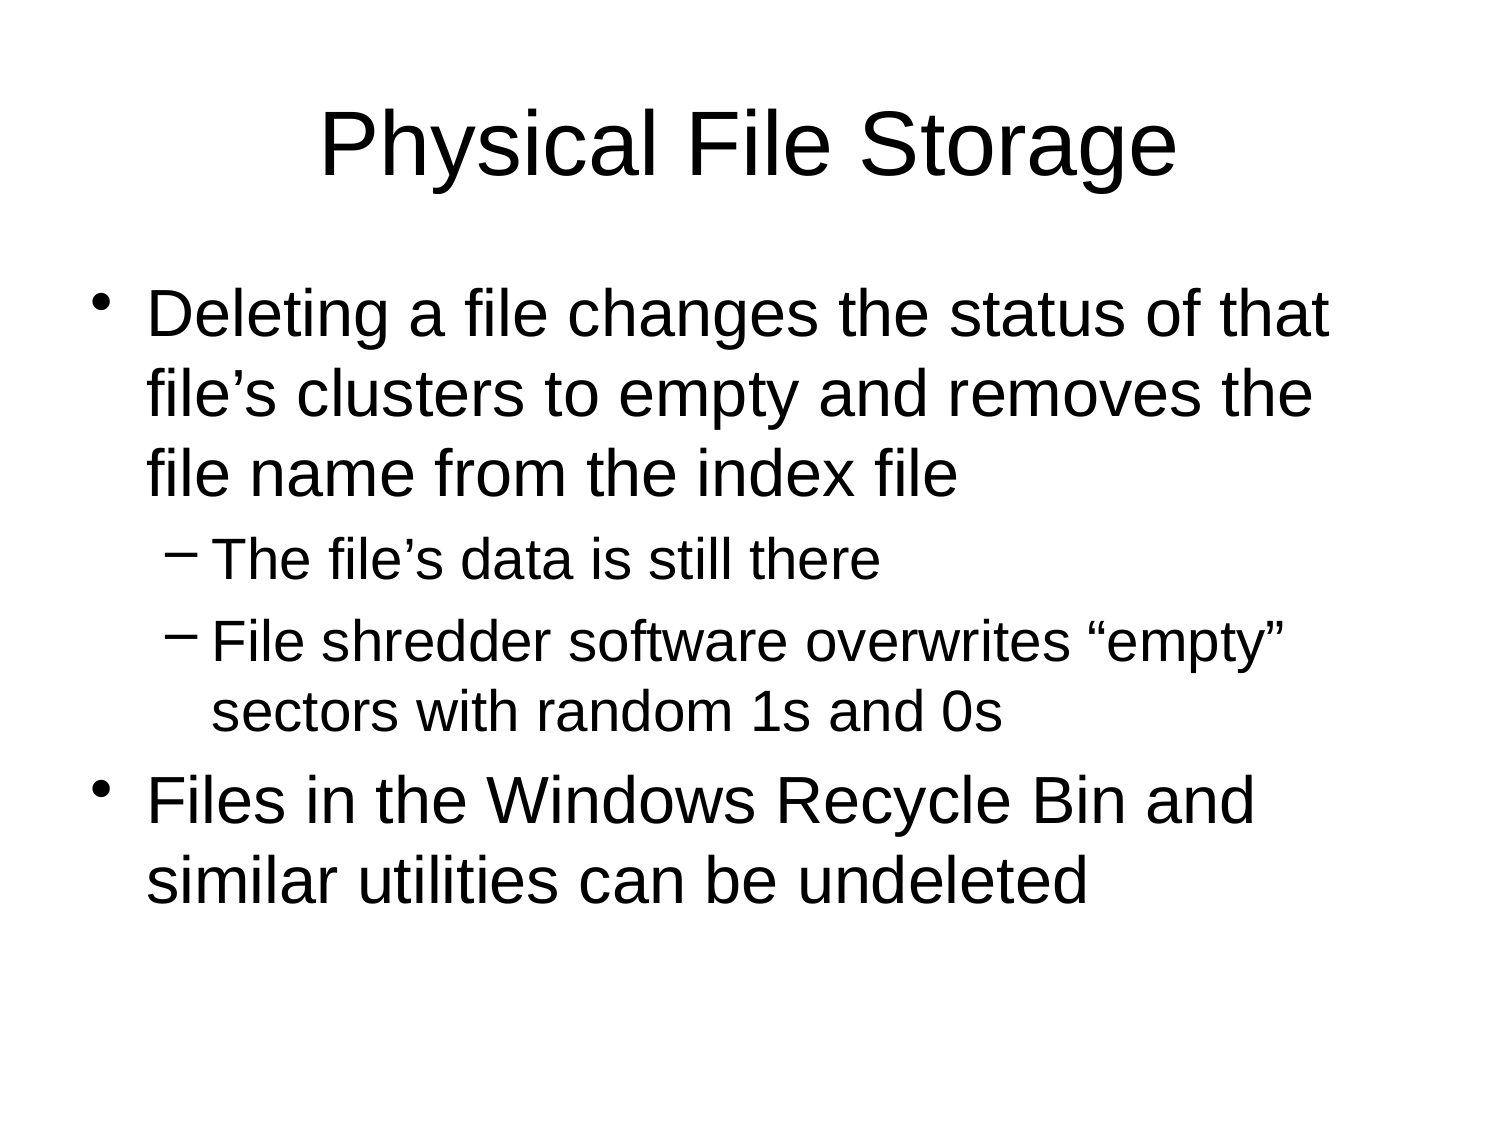

Physical File Storage
Deleting a file changes the status of that file’s clusters to empty and removes the file name from the index file
The file’s data is still there
File shredder software overwrites “empty” sectors with random 1s and 0s
Files in the Windows Recycle Bin and similar utilities can be undeleted

Chapter 4: Operating Systems and File Management
39